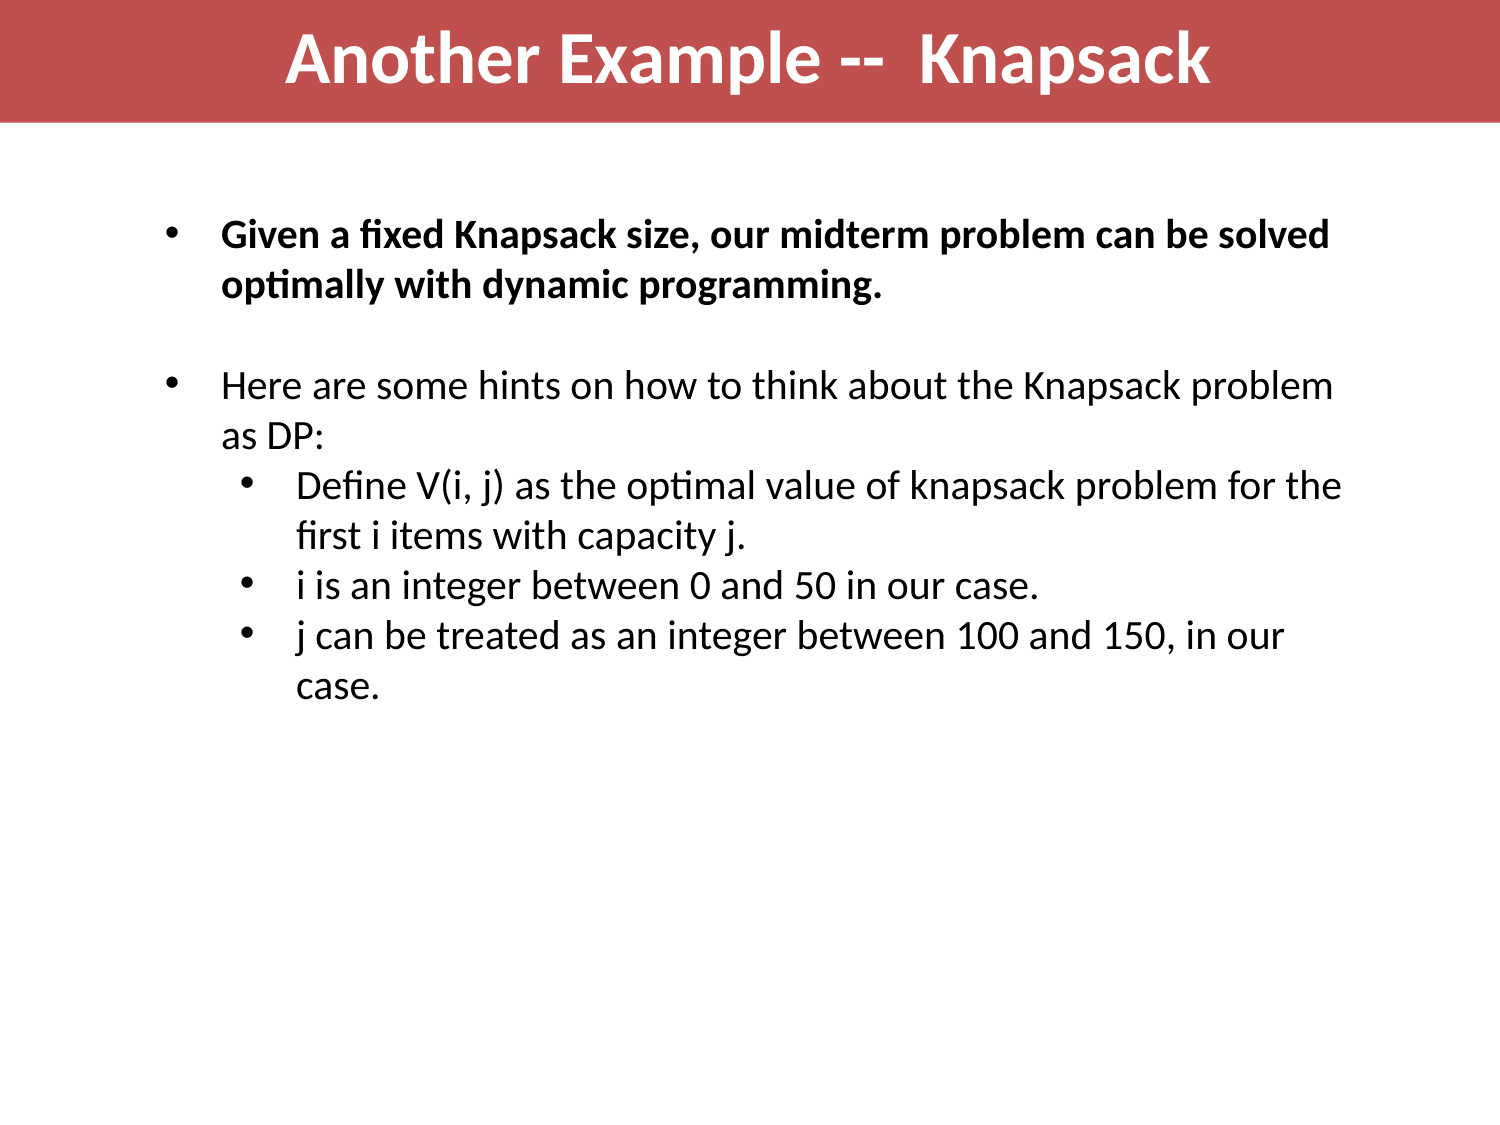

Another Example --  Knapsack

Given a fixed Knapsack size, our midterm problem can be solved optimally with dynamic programming.

Here are some hints on how to think about the Knapsack problem as DP:
Define V(i, j) as the optimal value of knapsack problem for the first i items with capacity j.
i is an integer between 0 and 50 in our case.
j can be treated as an integer between 100 and 150, in our case.